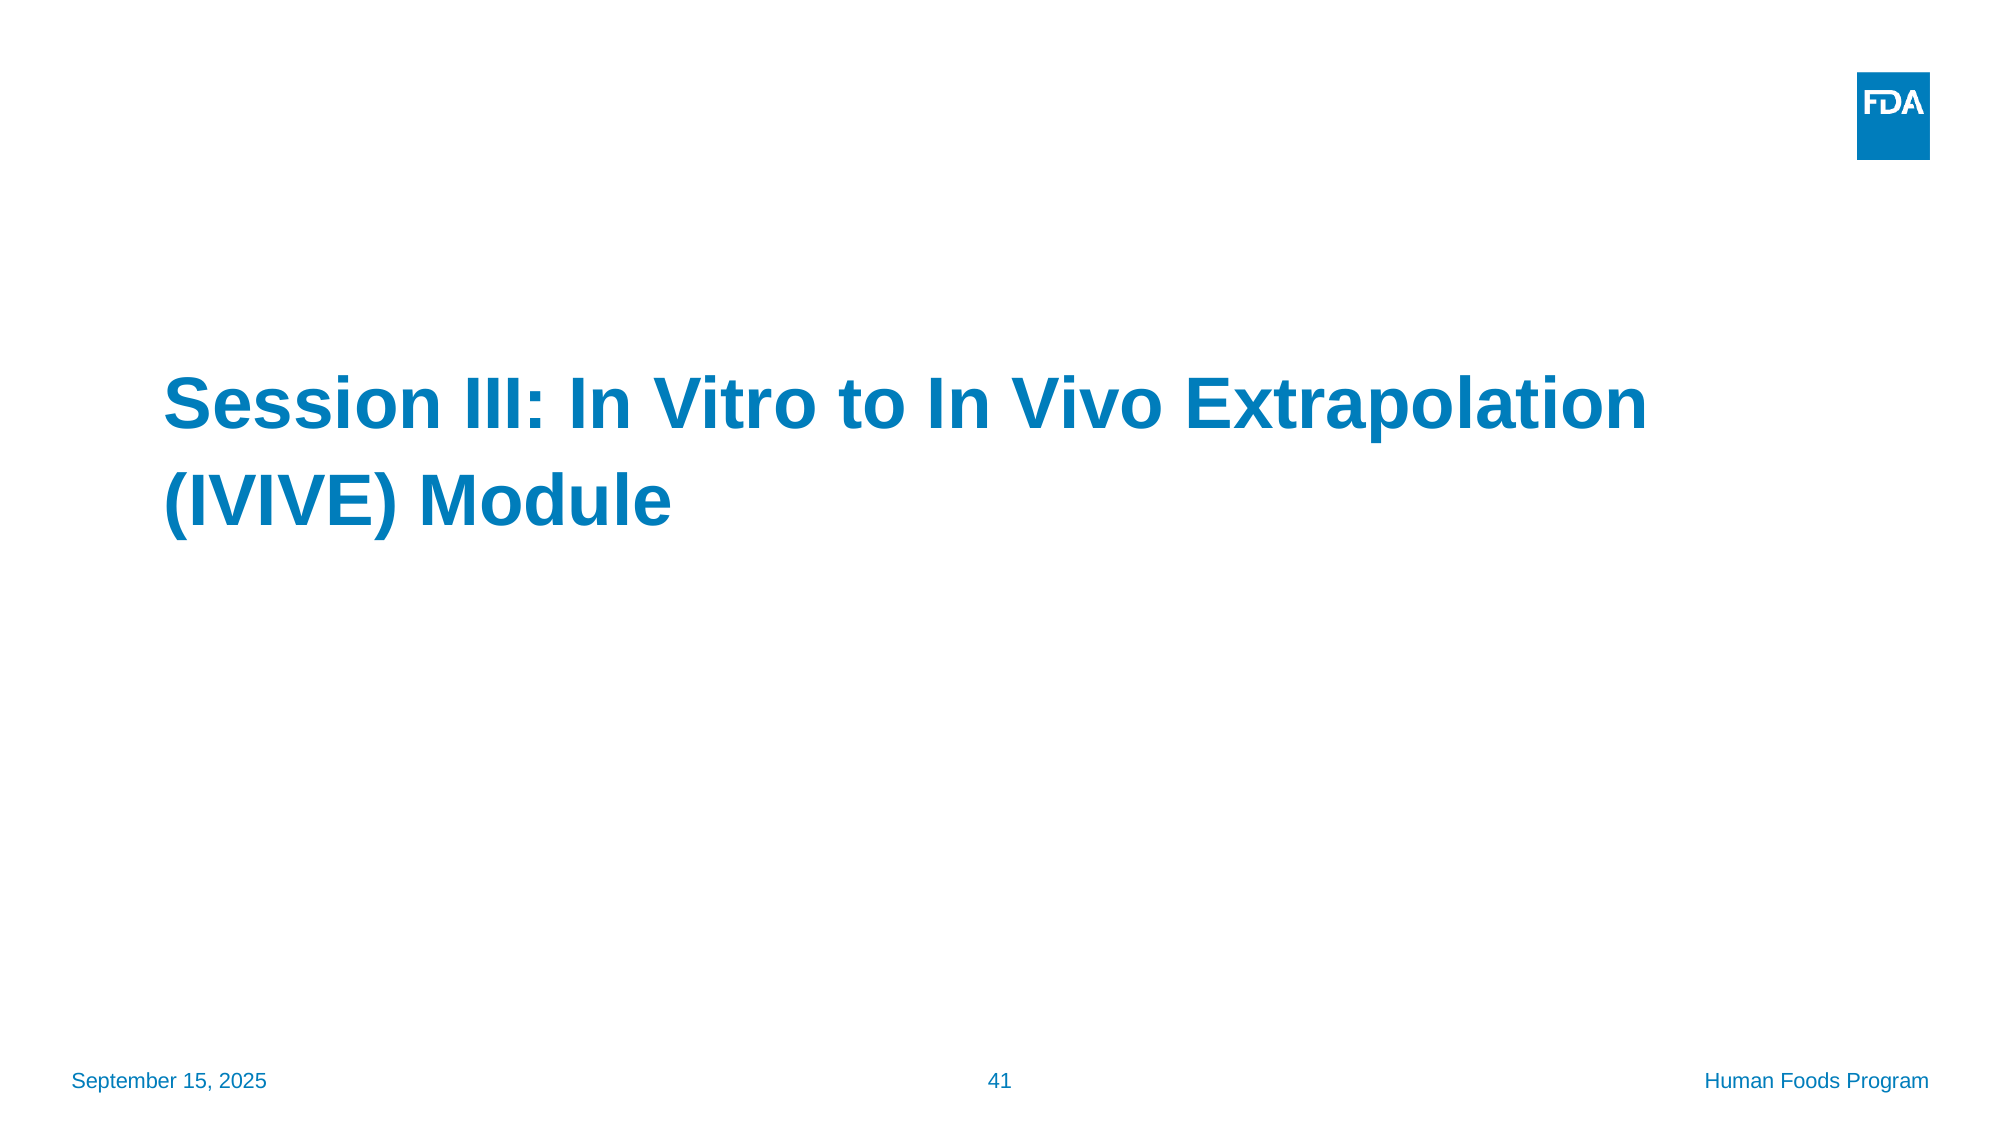

# Session III: In Vitro to In Vivo Extrapolation (IVIVE) Module
September 15, 2025
41
Human Foods Program